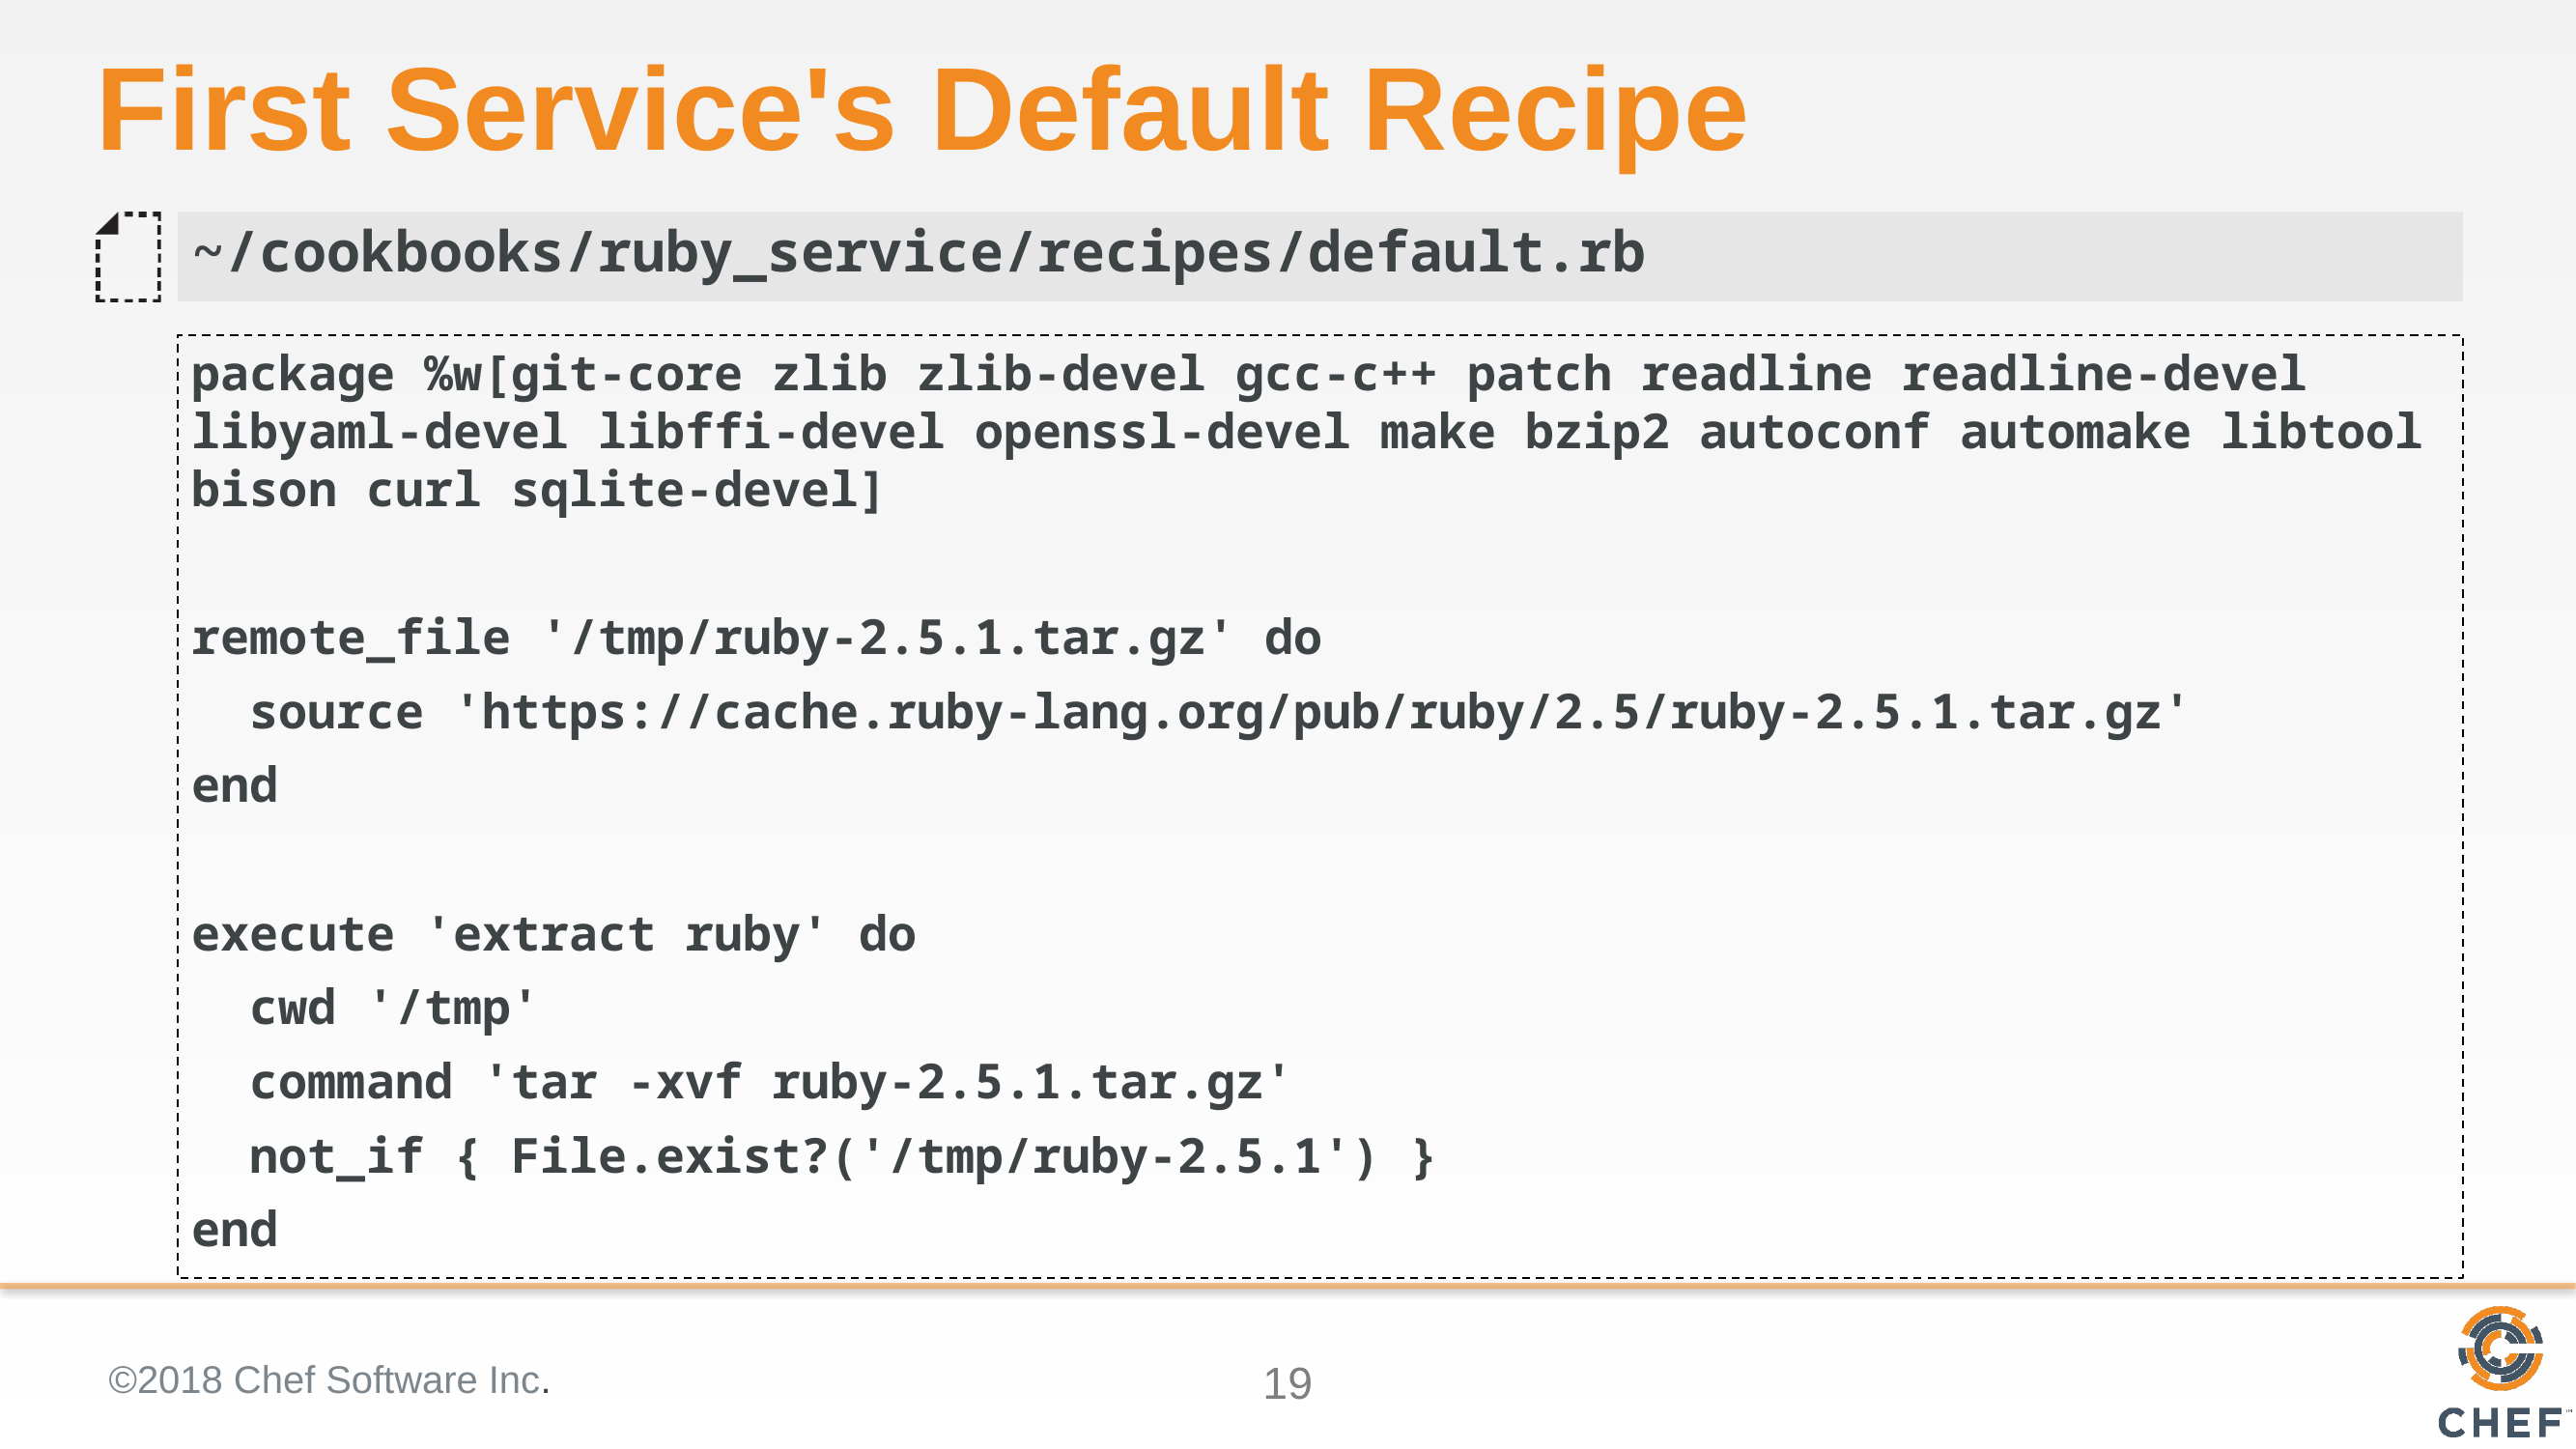

# First Service's Default Recipe
~/cookbooks/ruby_service/recipes/default.rb
package %w[git-core zlib zlib-devel gcc-c++ patch readline readline-devel libyaml-devel libffi-devel openssl-devel make bzip2 autoconf automake libtool bison curl sqlite-devel]

remote_file '/tmp/ruby-2.5.1.tar.gz' do
  source 'https://cache.ruby-lang.org/pub/ruby/2.5/ruby-2.5.1.tar.gz'
end

execute 'extract ruby' do
  cwd '/tmp'
  command 'tar -xvf ruby-2.5.1.tar.gz'
  not_if { File.exist?('/tmp/ruby-2.5.1') }
end